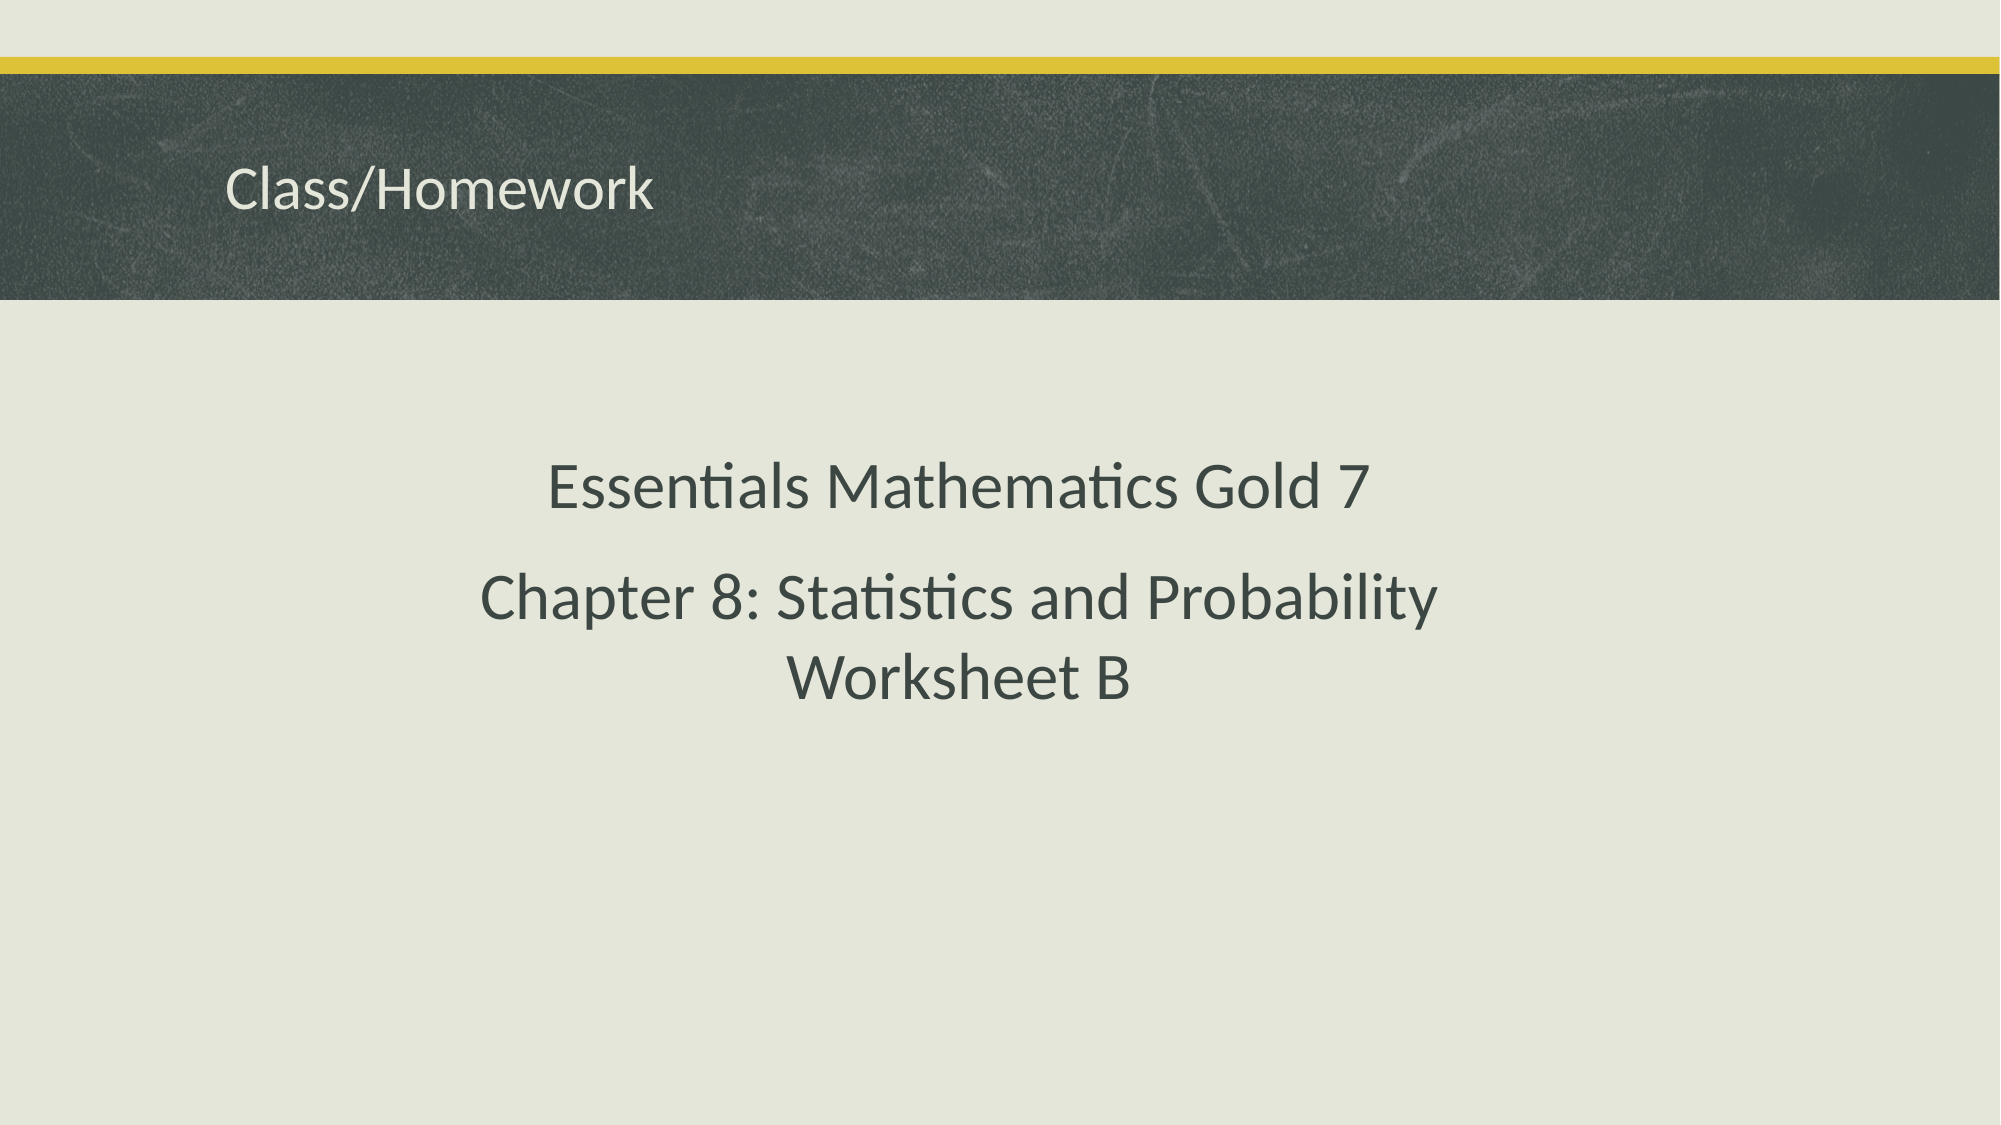

# Class/Homework
Essentials Mathematics Gold 7
Chapter 8: Statistics and Probability Worksheet B